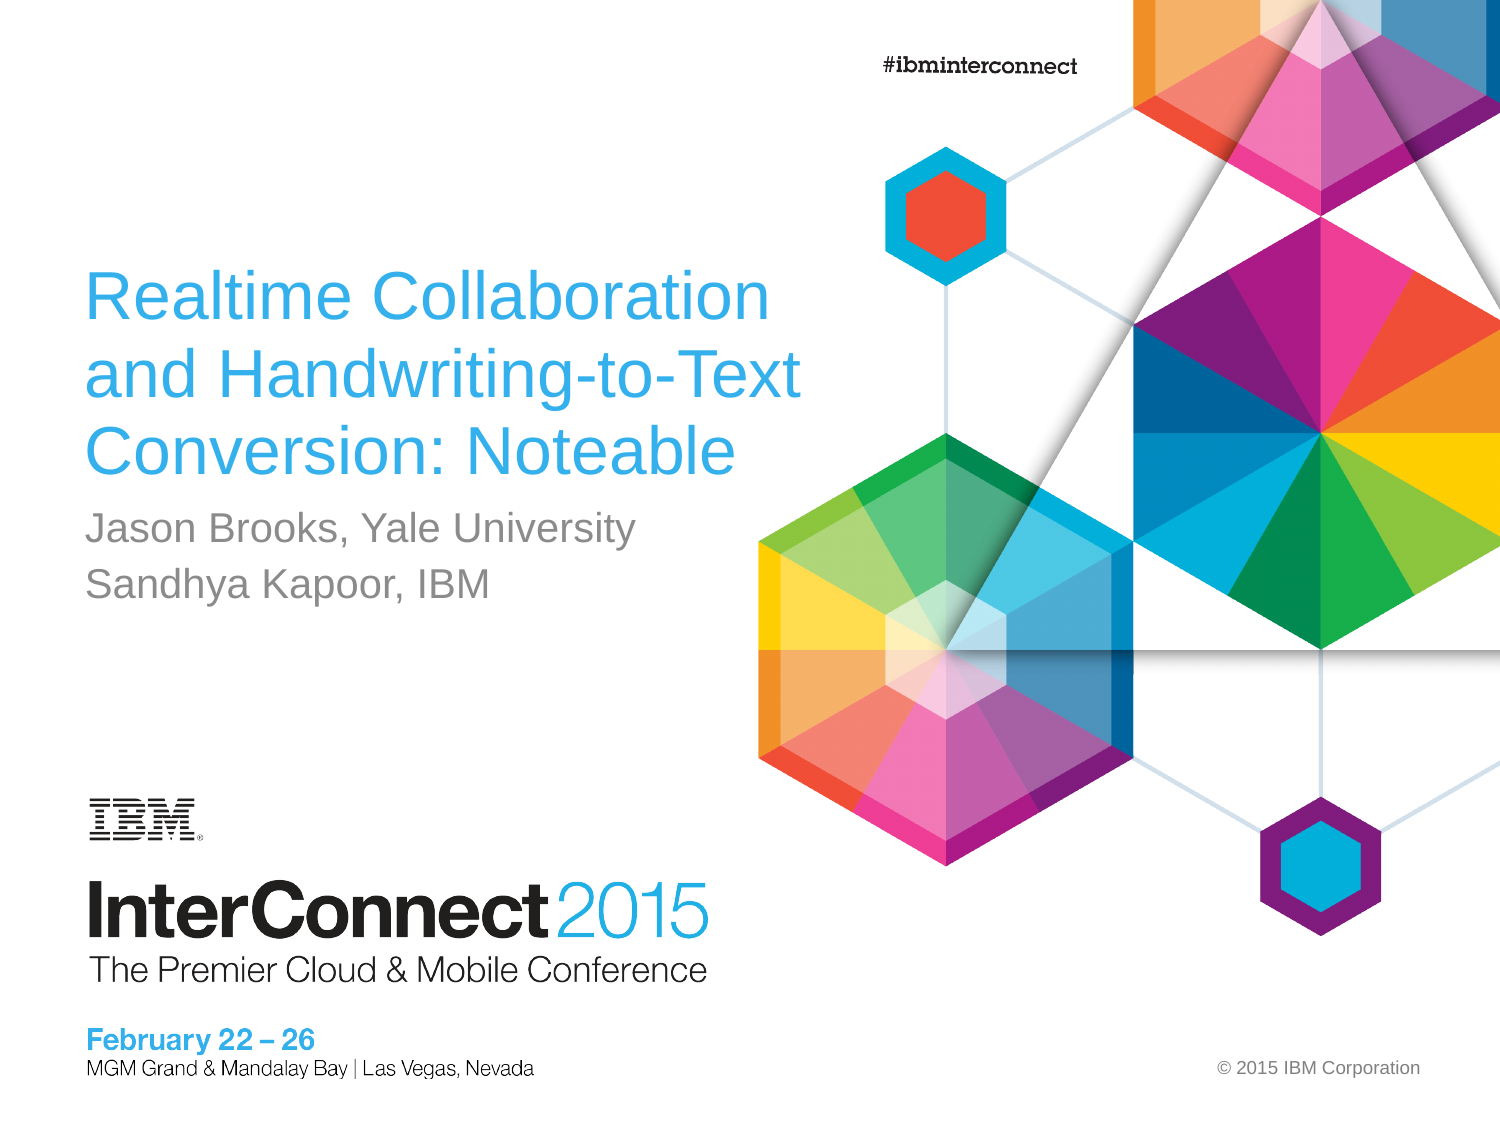

# Realtime Collaboration and Handwriting-to-Text Conversion: Noteable
Jason Brooks, Yale University
Sandhya Kapoor, IBM